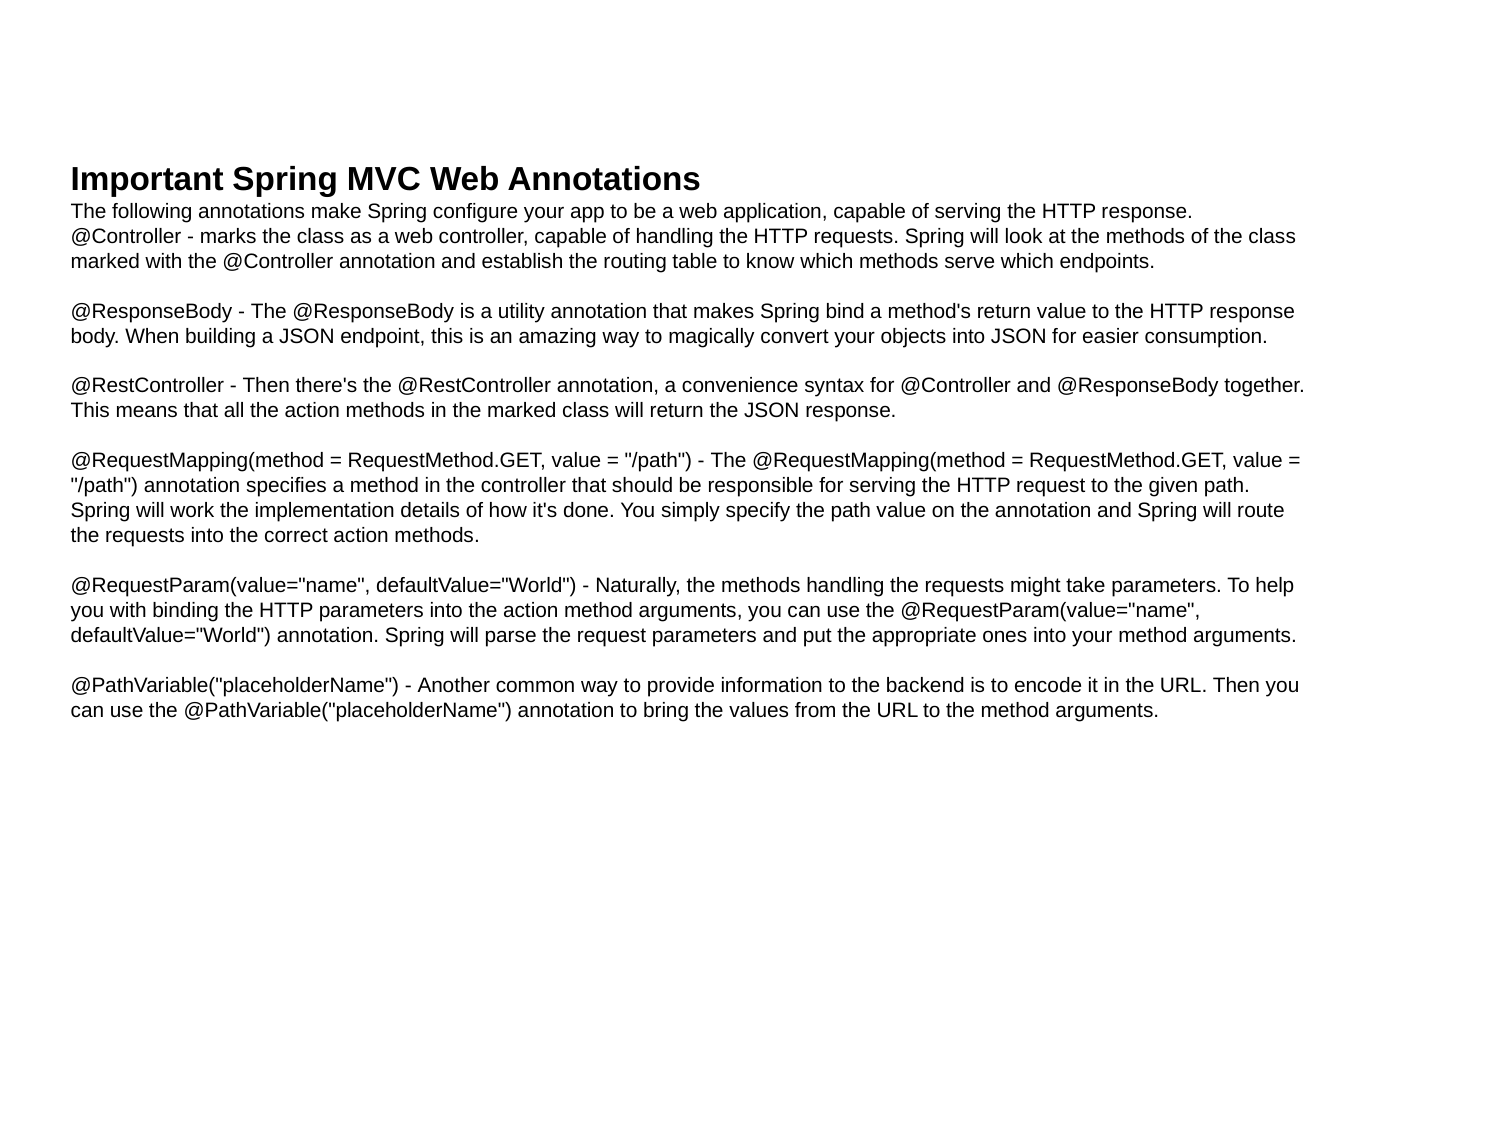

Important Spring MVC Web Annotations
The following annotations make Spring configure your app to be a web application, capable of serving the HTTP response.
@Controller - marks the class as a web controller, capable of handling the HTTP requests. Spring will look at the methods of the class marked with the @Controller annotation and establish the routing table to know which methods serve which endpoints.

@ResponseBody - The @ResponseBody is a utility annotation that makes Spring bind a method's return value to the HTTP response body. When building a JSON endpoint, this is an amazing way to magically convert your objects into JSON for easier consumption.

@RestController - Then there's the @RestController annotation, a convenience syntax for @Controller and @ResponseBody together. This means that all the action methods in the marked class will return the JSON response.

@RequestMapping(method = RequestMethod.GET, value = "/path") - The @RequestMapping(method = RequestMethod.GET, value = "/path") annotation specifies a method in the controller that should be responsible for serving the HTTP request to the given path. Spring will work the implementation details of how it's done. You simply specify the path value on the annotation and Spring will route the requests into the correct action methods.

@RequestParam(value="name", defaultValue="World") - Naturally, the methods handling the requests might take parameters. To help you with binding the HTTP parameters into the action method arguments, you can use the @RequestParam(value="name", defaultValue="World") annotation. Spring will parse the request parameters and put the appropriate ones into your method arguments.

@PathVariable("placeholderName") - Another common way to provide information to the backend is to encode it in the URL. Then you can use the @PathVariable("placeholderName") annotation to bring the values from the URL to the method arguments.